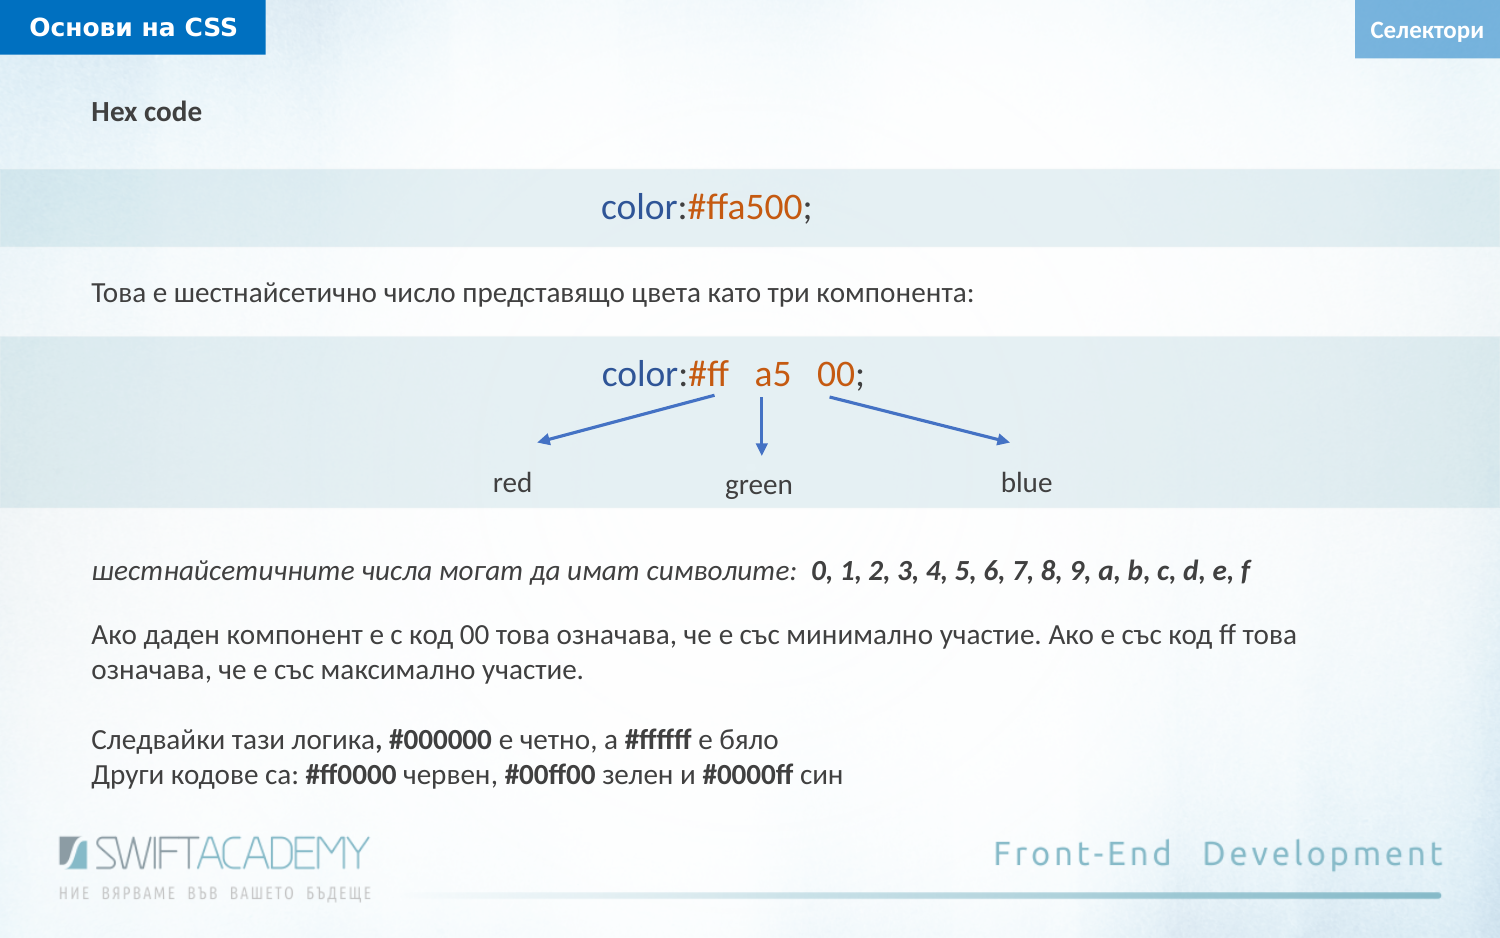

Основи на CSS
Селектори
Hex code

color:#ffa500;
Това е шестнайсетично число представящо цвета като три компонента:

color:#ff   a5   00;
red
blue
green
шестнайсетичните числа могат да имат символите:  0, 1, 2, 3, 4, 5, 6, 7, 8, 9, a, b, c, d, e, f
Ако даден компонент е с код 00 това означава, че е със минимално участие. Ако е със код ff това означава, че е със максимално участие.

Следвайки тази логика, #000000 е четно, а #ffffff е бяло
Други кодове са: #ff0000 червен, #00ff00 зелен и #0000ff син